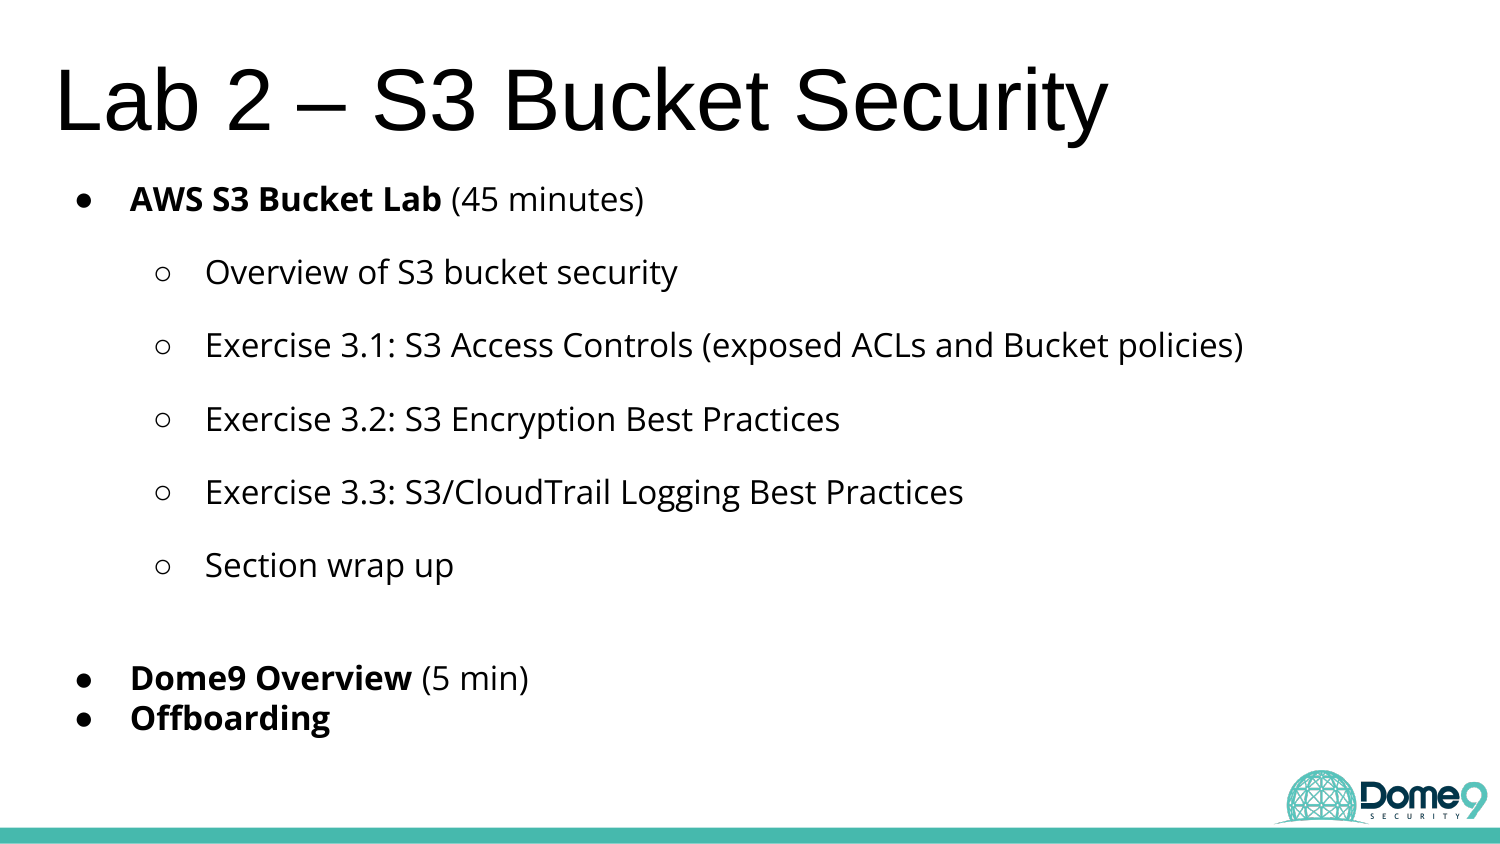

# Lab 2 – S3 Bucket Security
AWS S3 Bucket Lab (45 minutes)
Overview of S3 bucket security
Exercise 3.1: S3 Access Controls (exposed ACLs and Bucket policies)
Exercise 3.2: S3 Encryption Best Practices
Exercise 3.3: S3/CloudTrail Logging Best Practices
Section wrap up

Dome9 Overview (5 min)
Offboarding